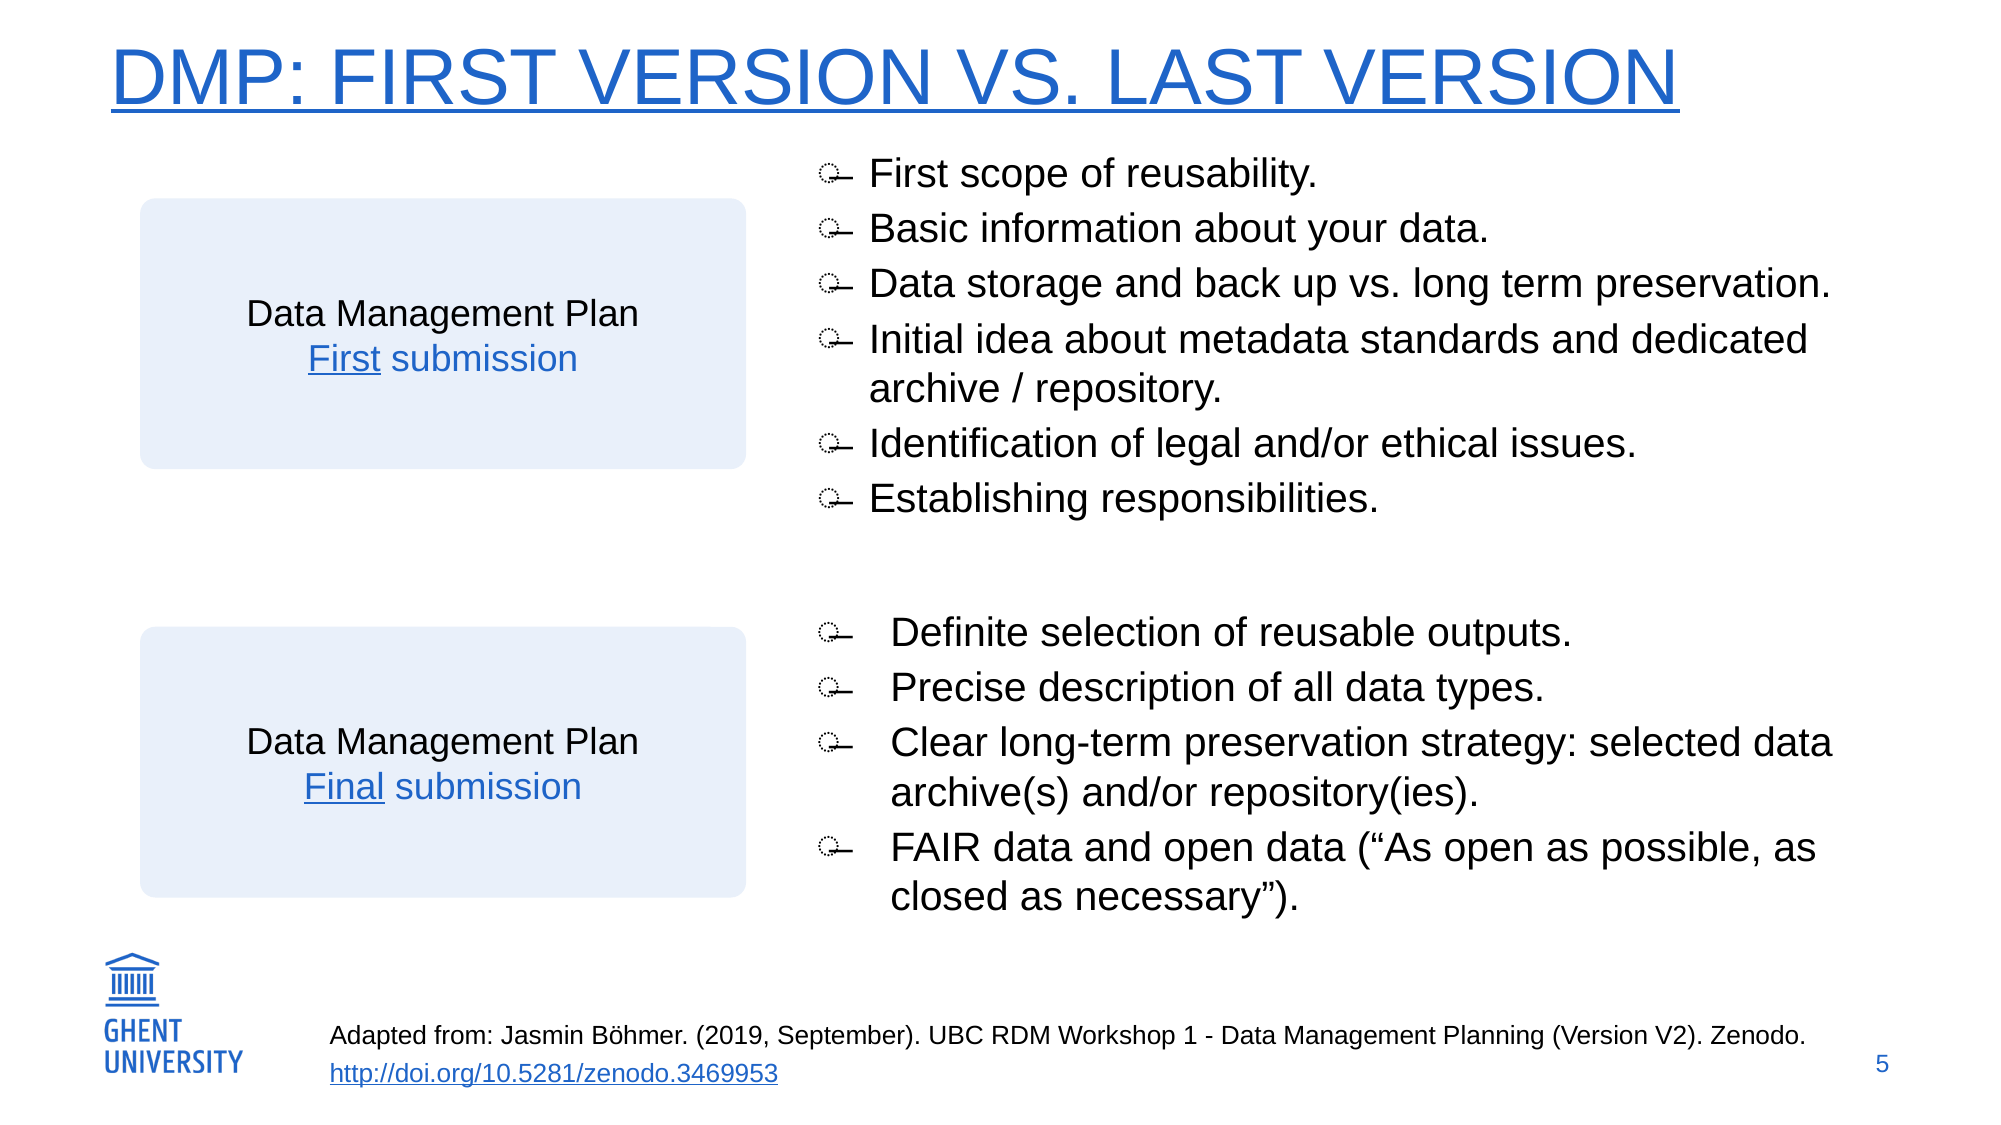

# Dmp: first version vs. last version
First scope of reusability.
Basic information about your data.
Data storage and back up vs. long term preservation.
Initial idea about metadata standards and dedicated archive / repository.
Identification of legal and/or ethical issues.
Establishing responsibilities.
Data Management Plan
First submission
Data Management Plan
Final submission
Definite selection of reusable outputs.
Precise description of all data types.
Clear long-term preservation strategy: selected data archive(s) and/or repository(ies).
FAIR data and open data (“As open as possible, as closed as necessary”).
Adapted from: Jasmin Böhmer. (2019, September). UBC RDM Workshop 1 - Data Management Planning (Version V2). Zenodo. http://doi.org/10.5281/zenodo.3469953
5